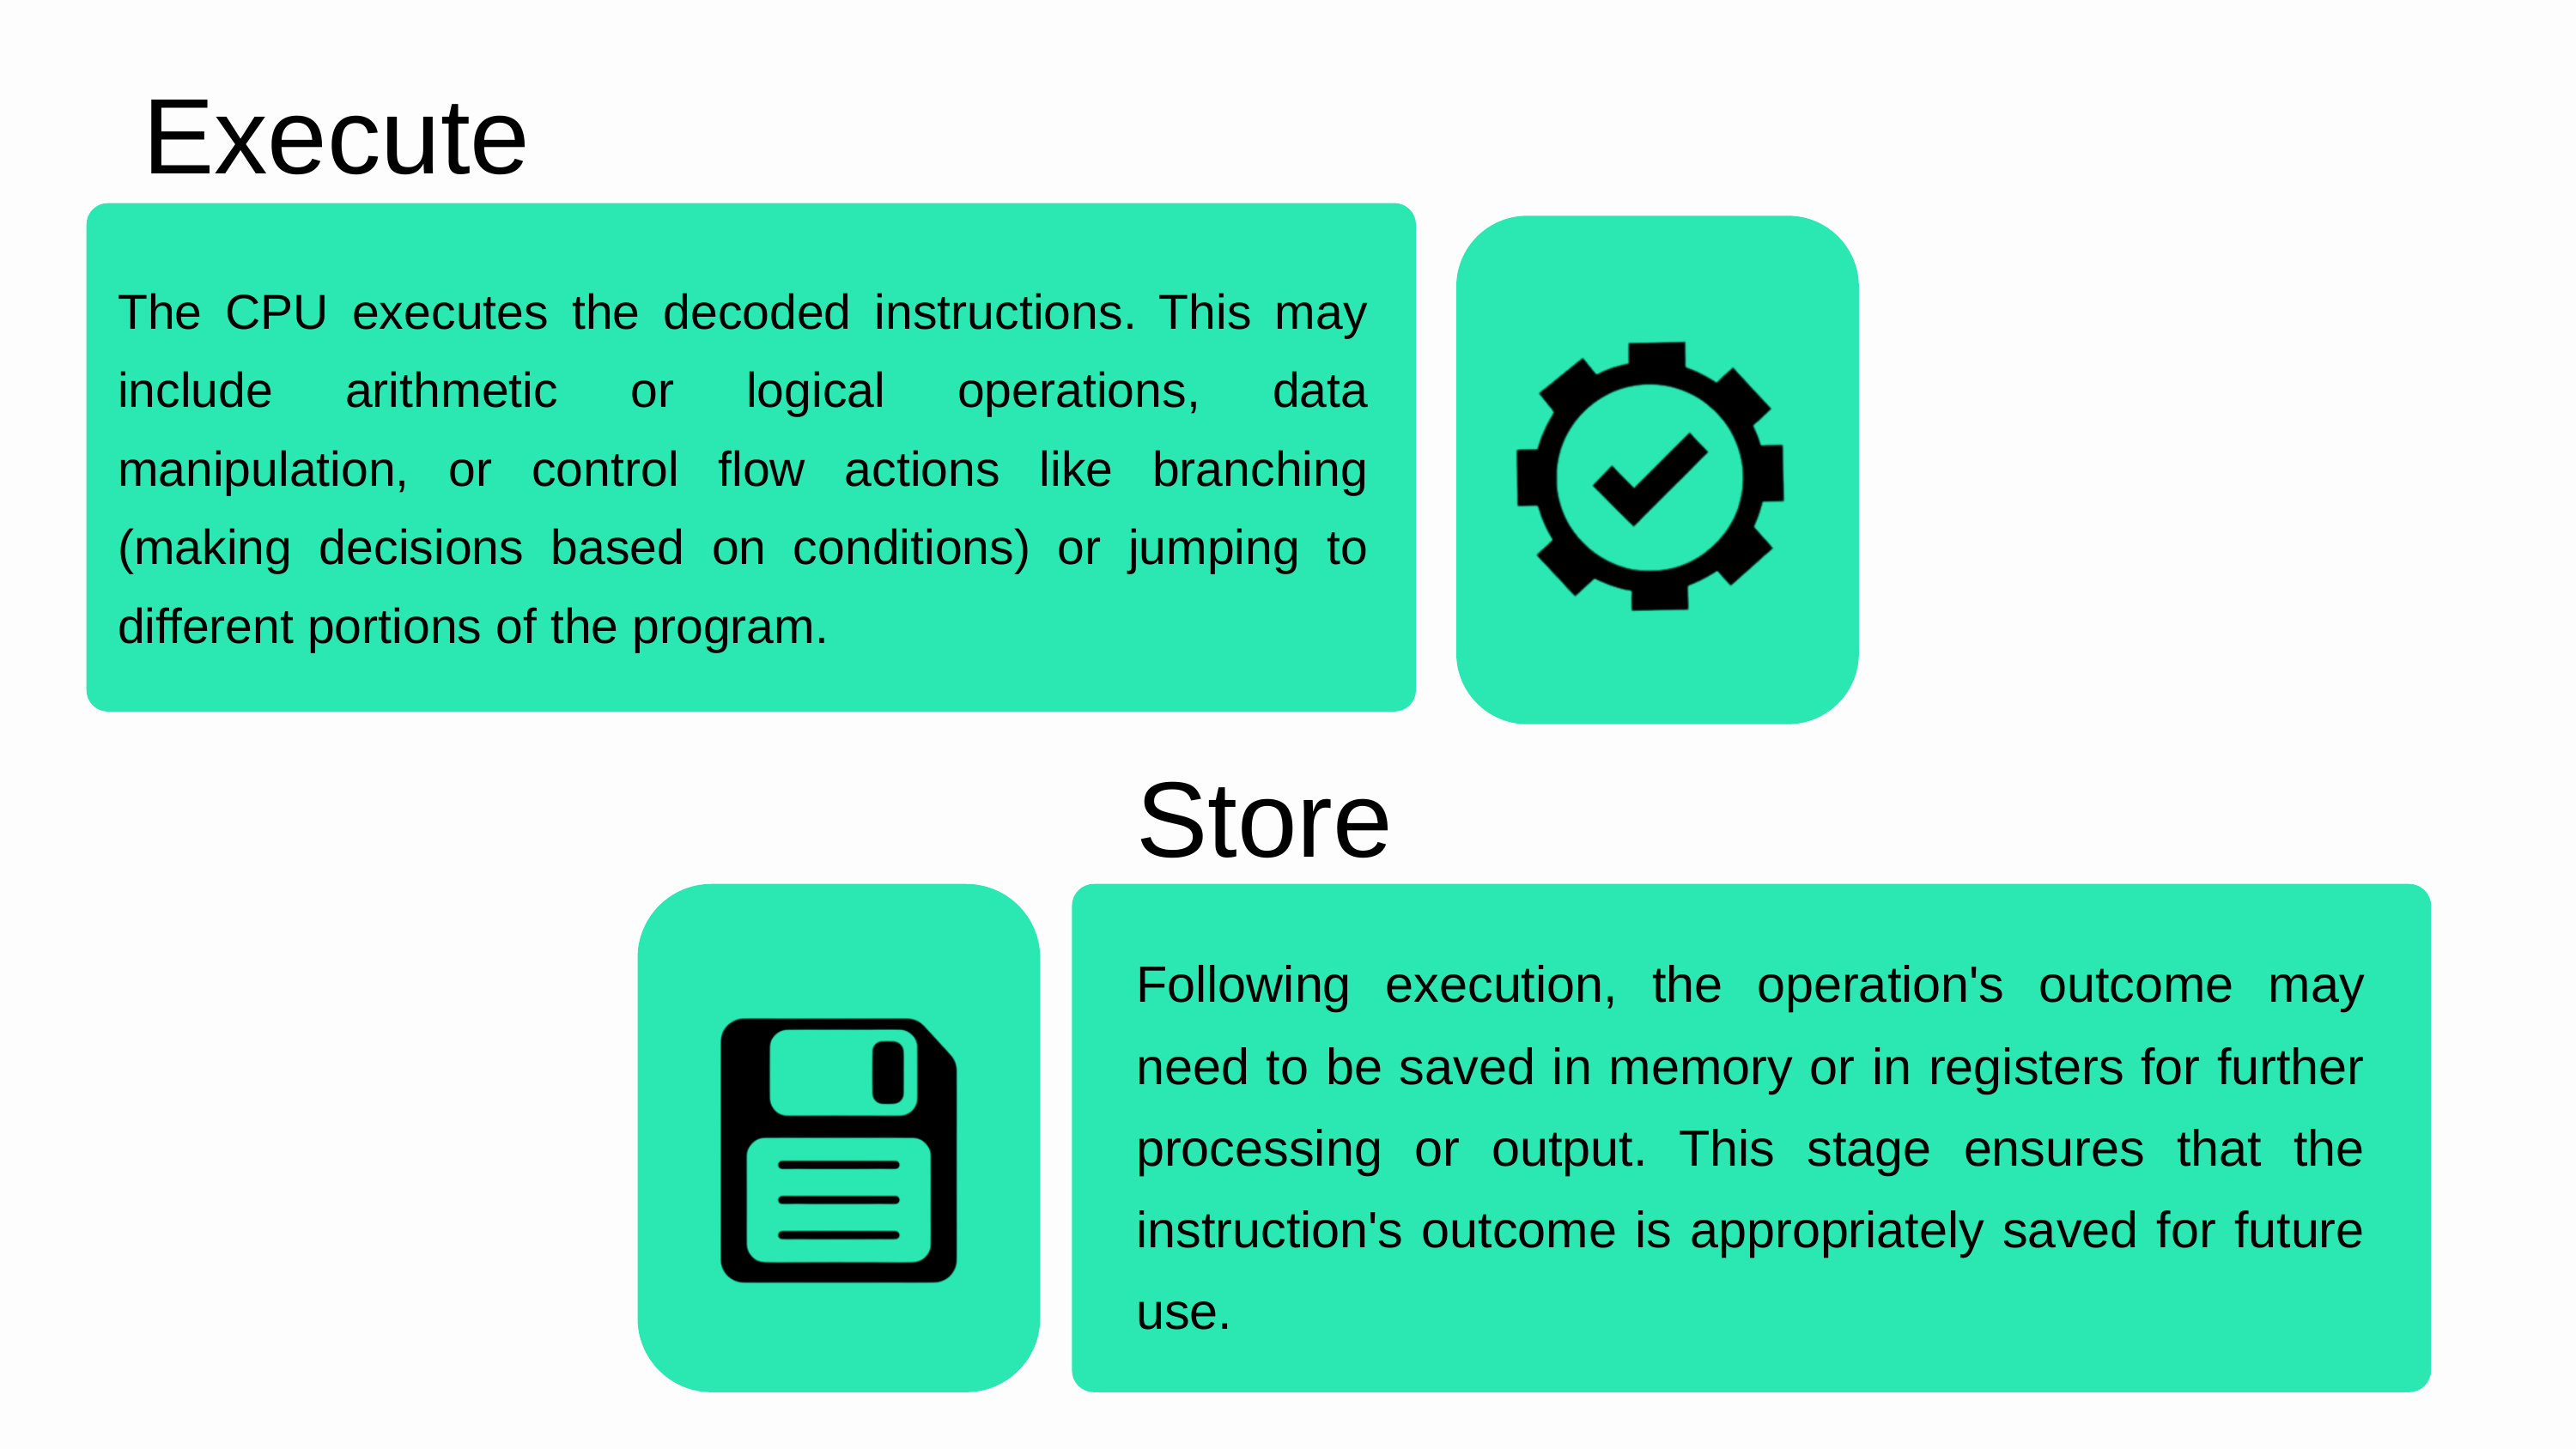

Execute

The CPU executes the decoded instructions. This may include arithmetic or logical operations, data manipulation, or control flow actions like branching (making decisions based on conditions) or jumping to different portions of the program.

Store

Following execution, the operation's outcome may need to be saved in memory or in registers for further processing or output. This stage ensures that the instruction's outcome is appropriately saved for future use.